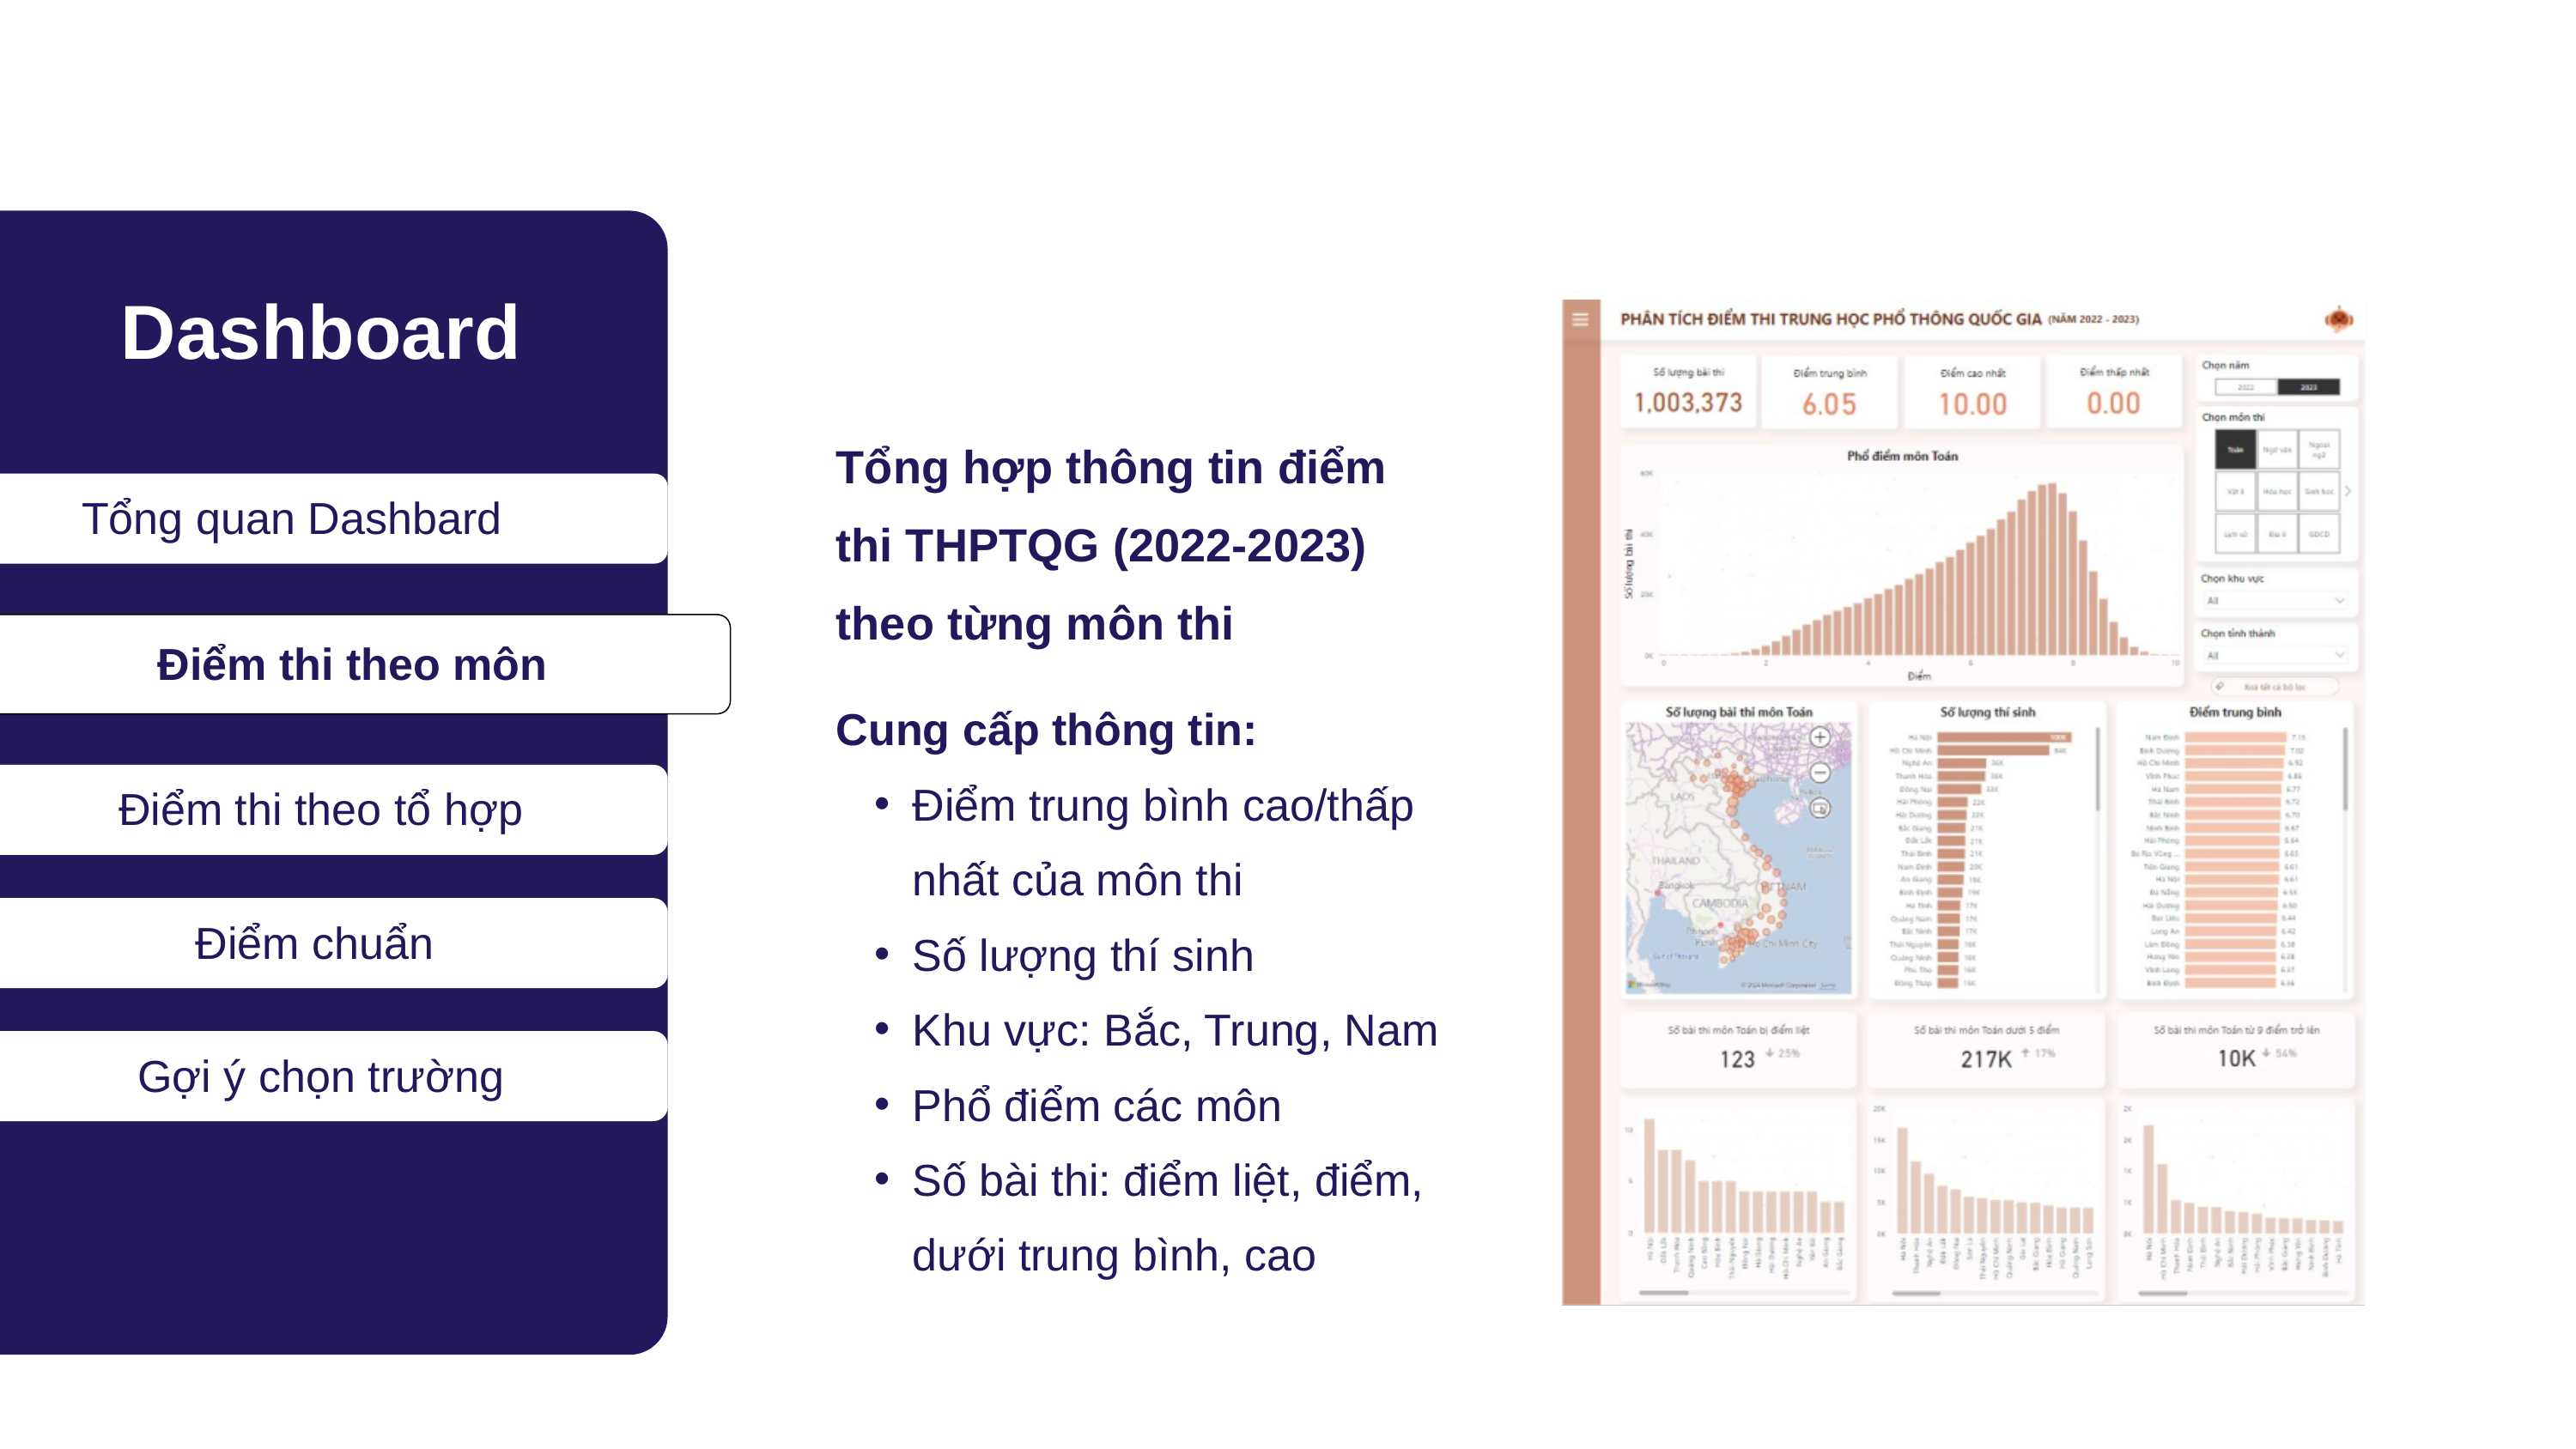

a

Dashboard

Tổng hợp thông tin điểm thi THPTQG (2022-2023) theo từng môn thi

Tổng quan Dashbard

Điểm thi theo môn
Cung cấp thông tin:
Điểm trung bình cao/thấp nhất của môn thi
Số lượng thí sinh
Khu vực: Bắc, Trung, Nam
Phổ điểm các môn
Số bài thi: điểm liệt, điểm, dưới trung bình, cao

Điểm thi theo tổ hợp

Điểm chuẩn

Gợi ý chọn trường